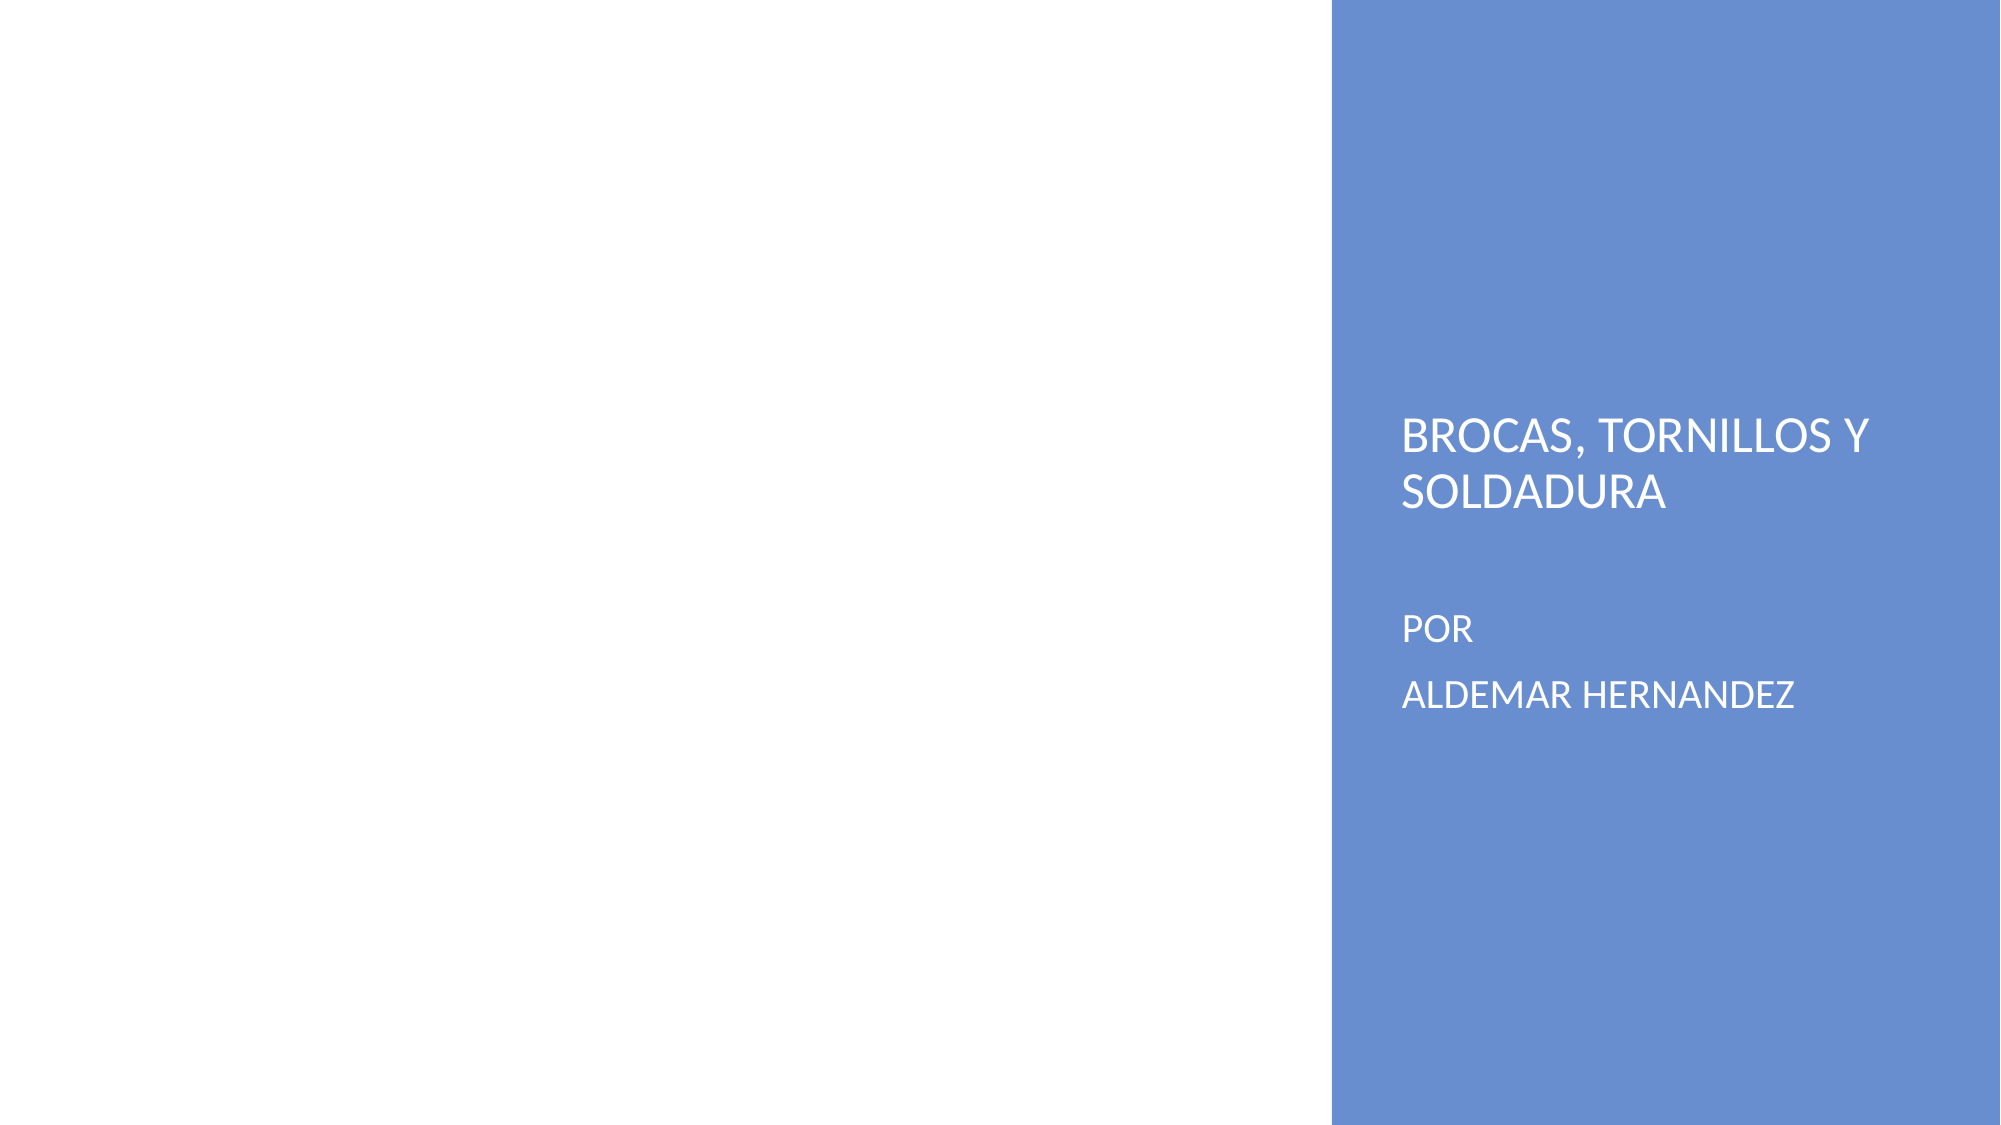

# PERFORACION Y SUJECION
BROCAS, TORNILLOS Y SOLDADURA

POR
ALDEMAR HERNANDEZ